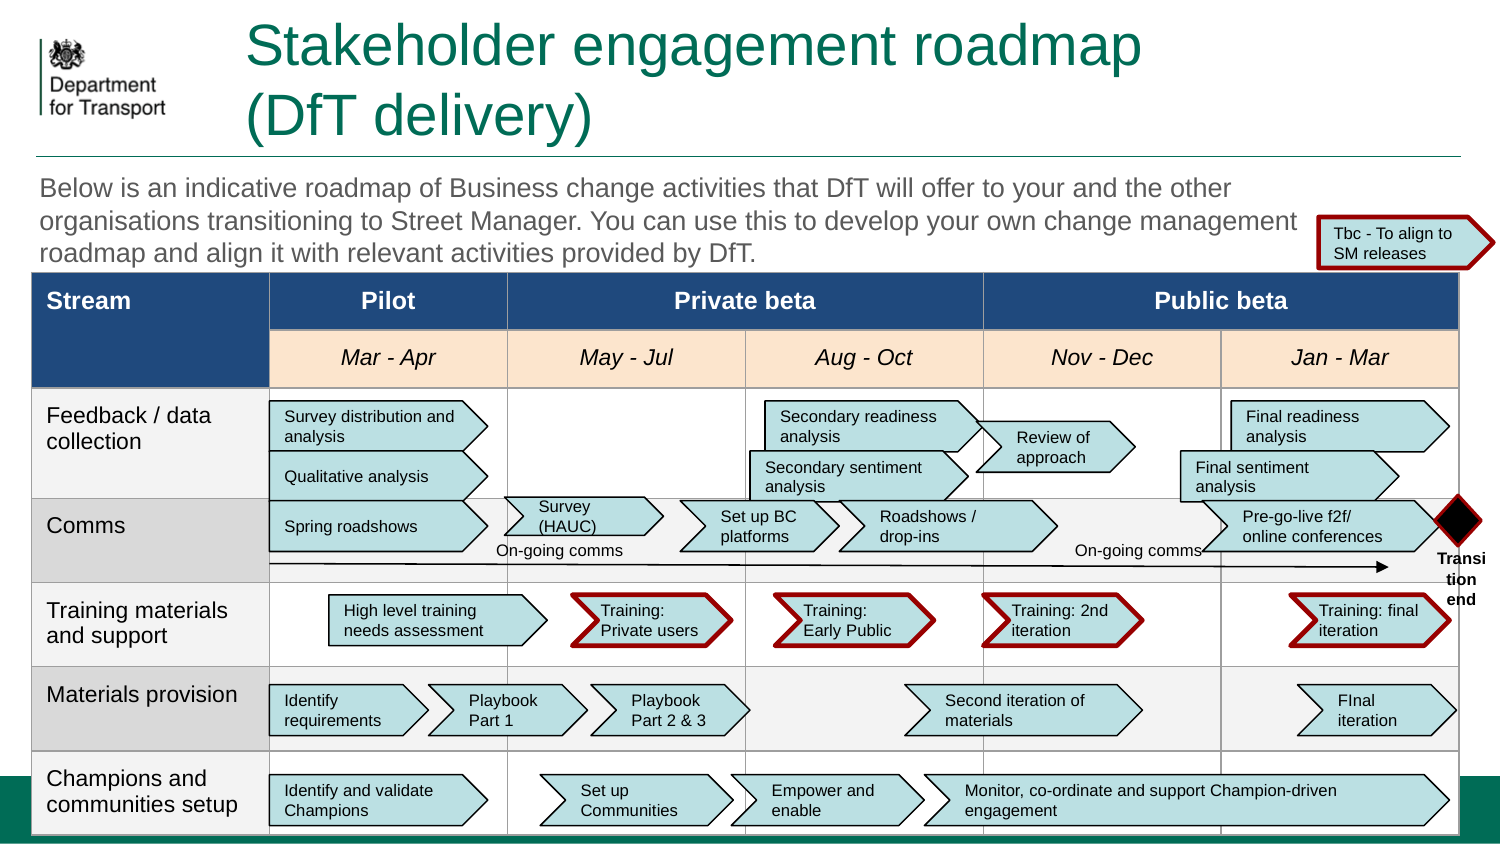

# Stakeholder engagement roadmap
(DfT delivery)
Below is an indicative roadmap of Business change activities that DfT will offer to your and the other organisations transitioning to Street Manager. You can use this to develop your own change management roadmap and align it with relevant activities provided by DfT.

Tbc - To align to SM releases
| Stream | Pilot | Private beta |  | Public beta |  |
| --- | --- | --- | --- | --- | --- |
|  | Mar - Apr | May - Jul | Aug - Oct | Nov - Dec | Jan - Mar |
| Feedback / data collection |  |  |  |  |  |
| Comms |  |  |  |  |  |
| Training materials and support |  |  |  |  |  |
| Materials provision |  |  |  |  |  |
| Champions and communities setup |  |  |  |  |  |
Survey distribution and analysis
Secondary readiness analysis
Final readiness analysis
Review of approach
Qualitative analysis
Secondary sentiment analysis
Final sentiment analysis

Survey (HAUC)
Spring roadshows
Set up BC platforms
Roadshows / drop-ins
Pre-go-live f2f/ online conferences
On-going comms
On-going comms
Transition end
High level training needs assessment
Training: Private users
Training: Early Public
Training: 2nd iteration
Training: final iteration
Identify requirements
Playbook Part 1
Playbook Part 2 & 3
Second iteration of materials
FInal iteration
Identify and validate Champions
Set up Communities
Empower and enable
Monitor, co-ordinate and support Champion-driven engagement